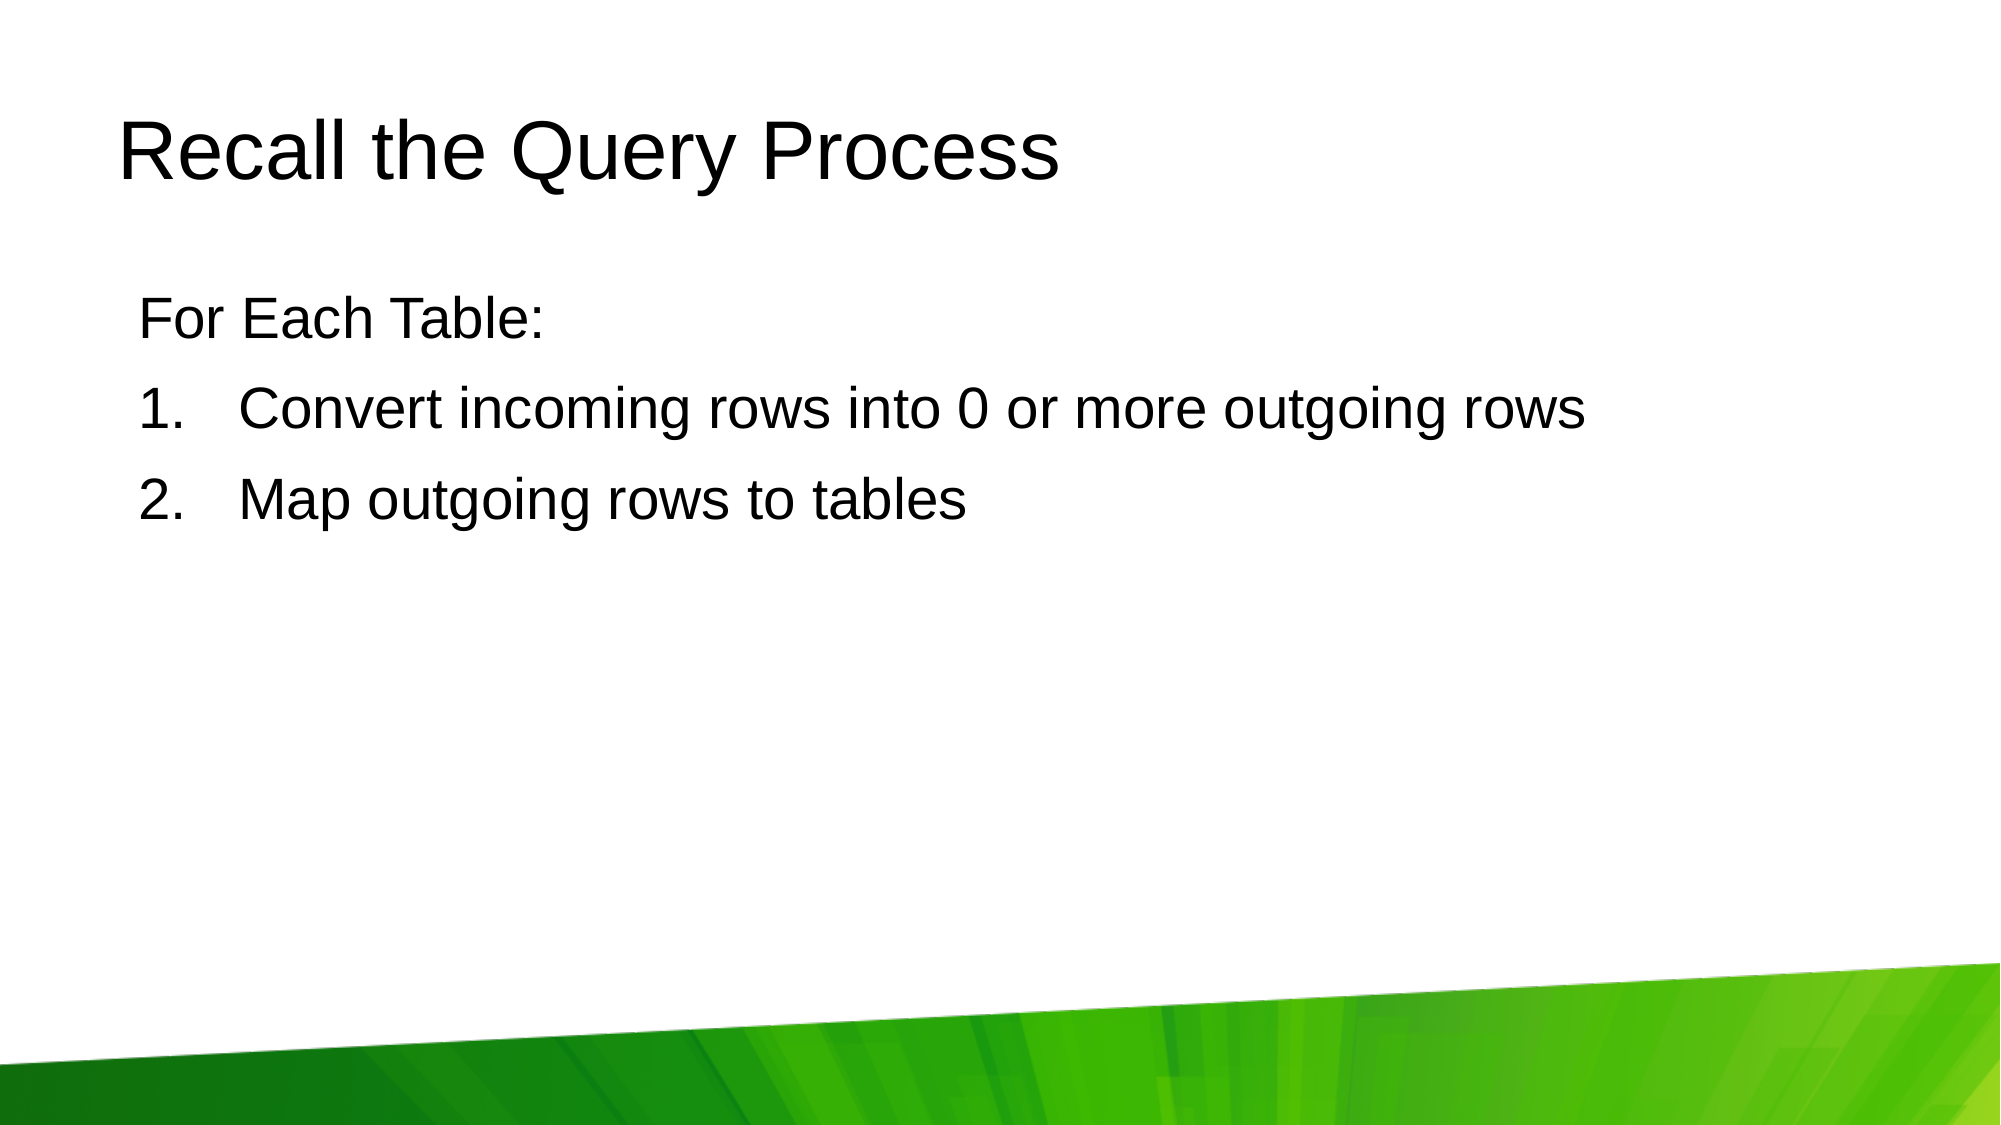

# Recall the Query Process
For Each Table:
Convert incoming rows into 0 or more outgoing rows
Map outgoing rows to tables